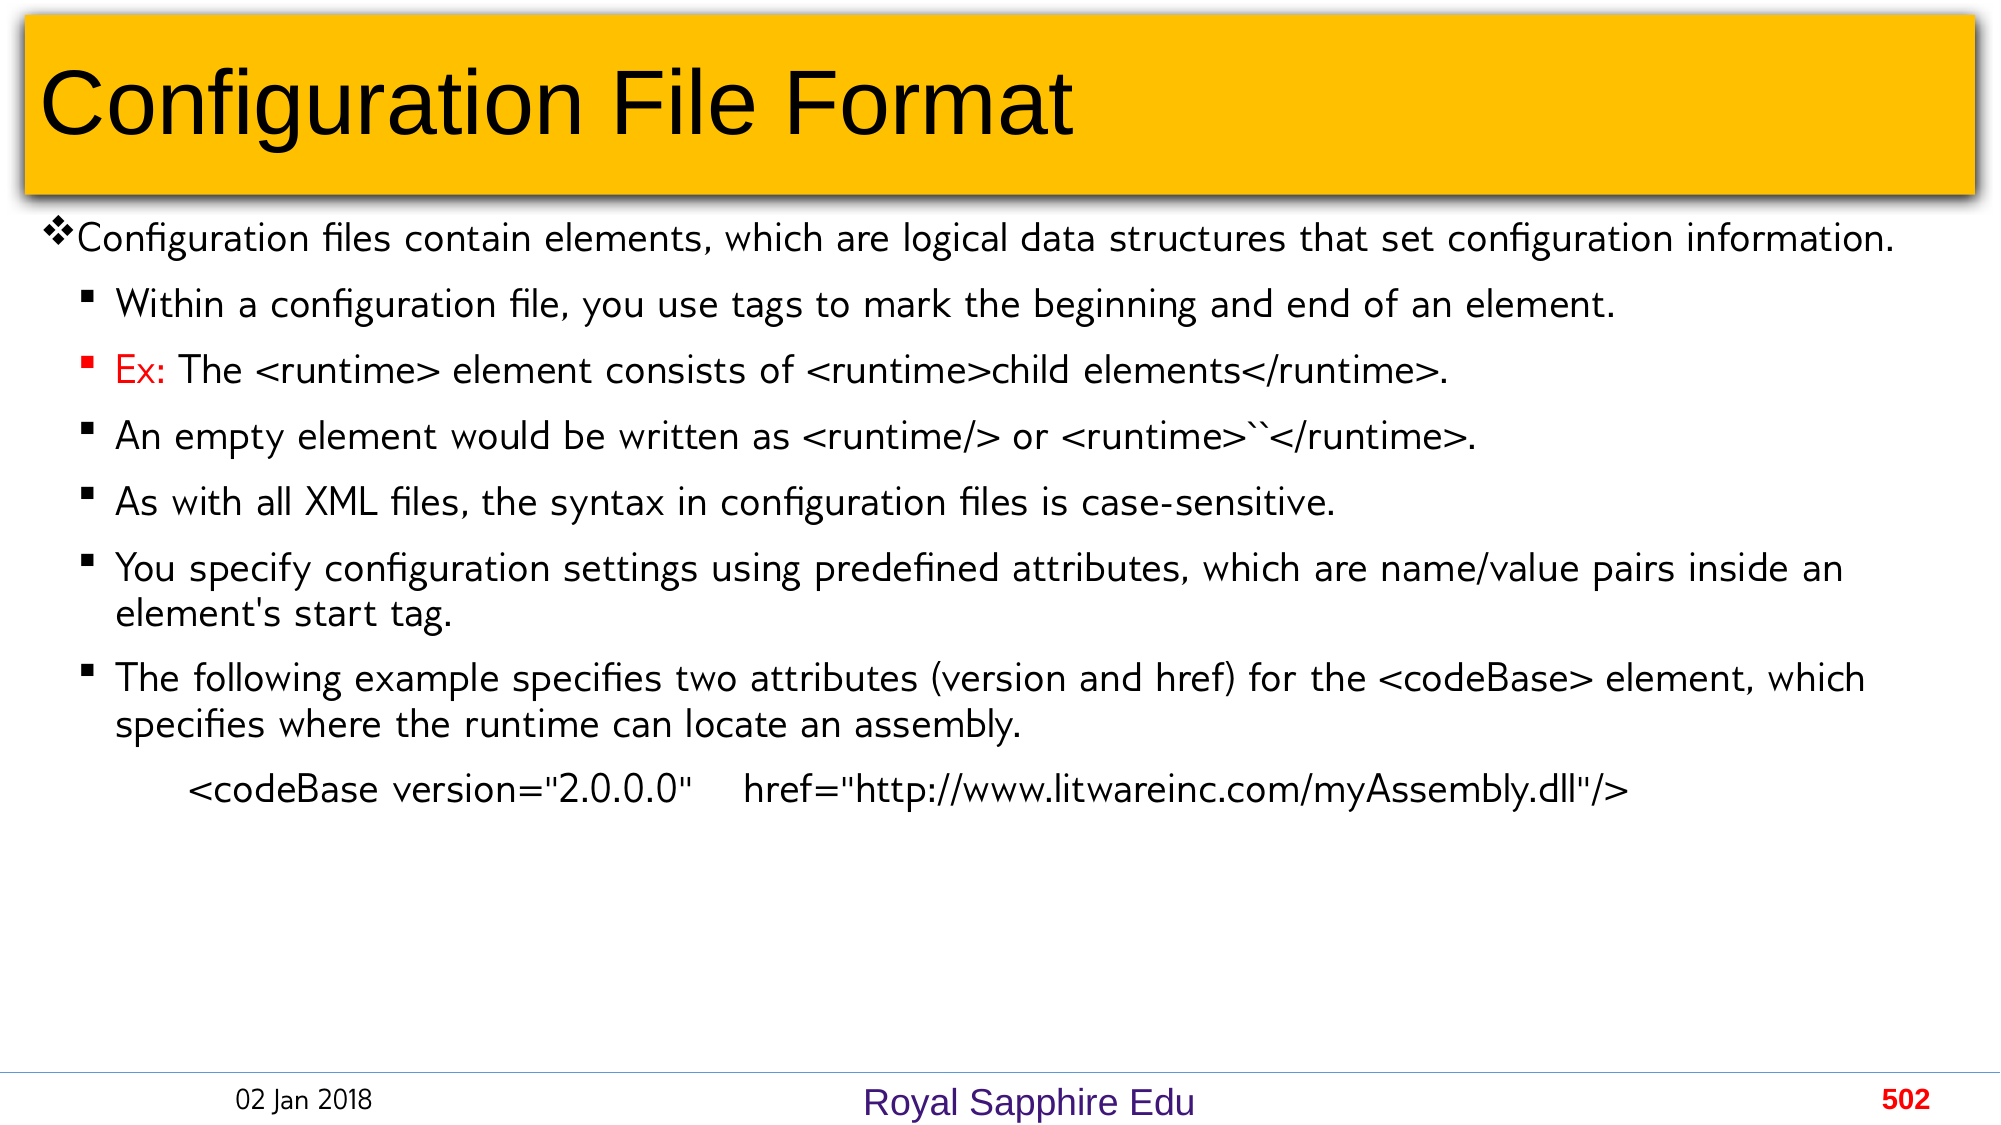

# Configuration File Format
Configuration files contain elements, which are logical data structures that set configuration information.
Within a configuration file, you use tags to mark the beginning and end of an element.
Ex: The <runtime> element consists of <runtime>child elements</runtime>.
An empty element would be written as <runtime/> or <runtime>``</runtime>.
As with all XML files, the syntax in configuration files is case-sensitive.
You specify configuration settings using predefined attributes, which are name/value pairs inside an element's start tag.
The following example specifies two attributes (version and href) for the <codeBase> element, which specifies where the runtime can locate an assembly.
	<codeBase version="2.0.0.0"    href="http://www.litwareinc.com/myAssembly.dll"/>
02 Jan 2018
502